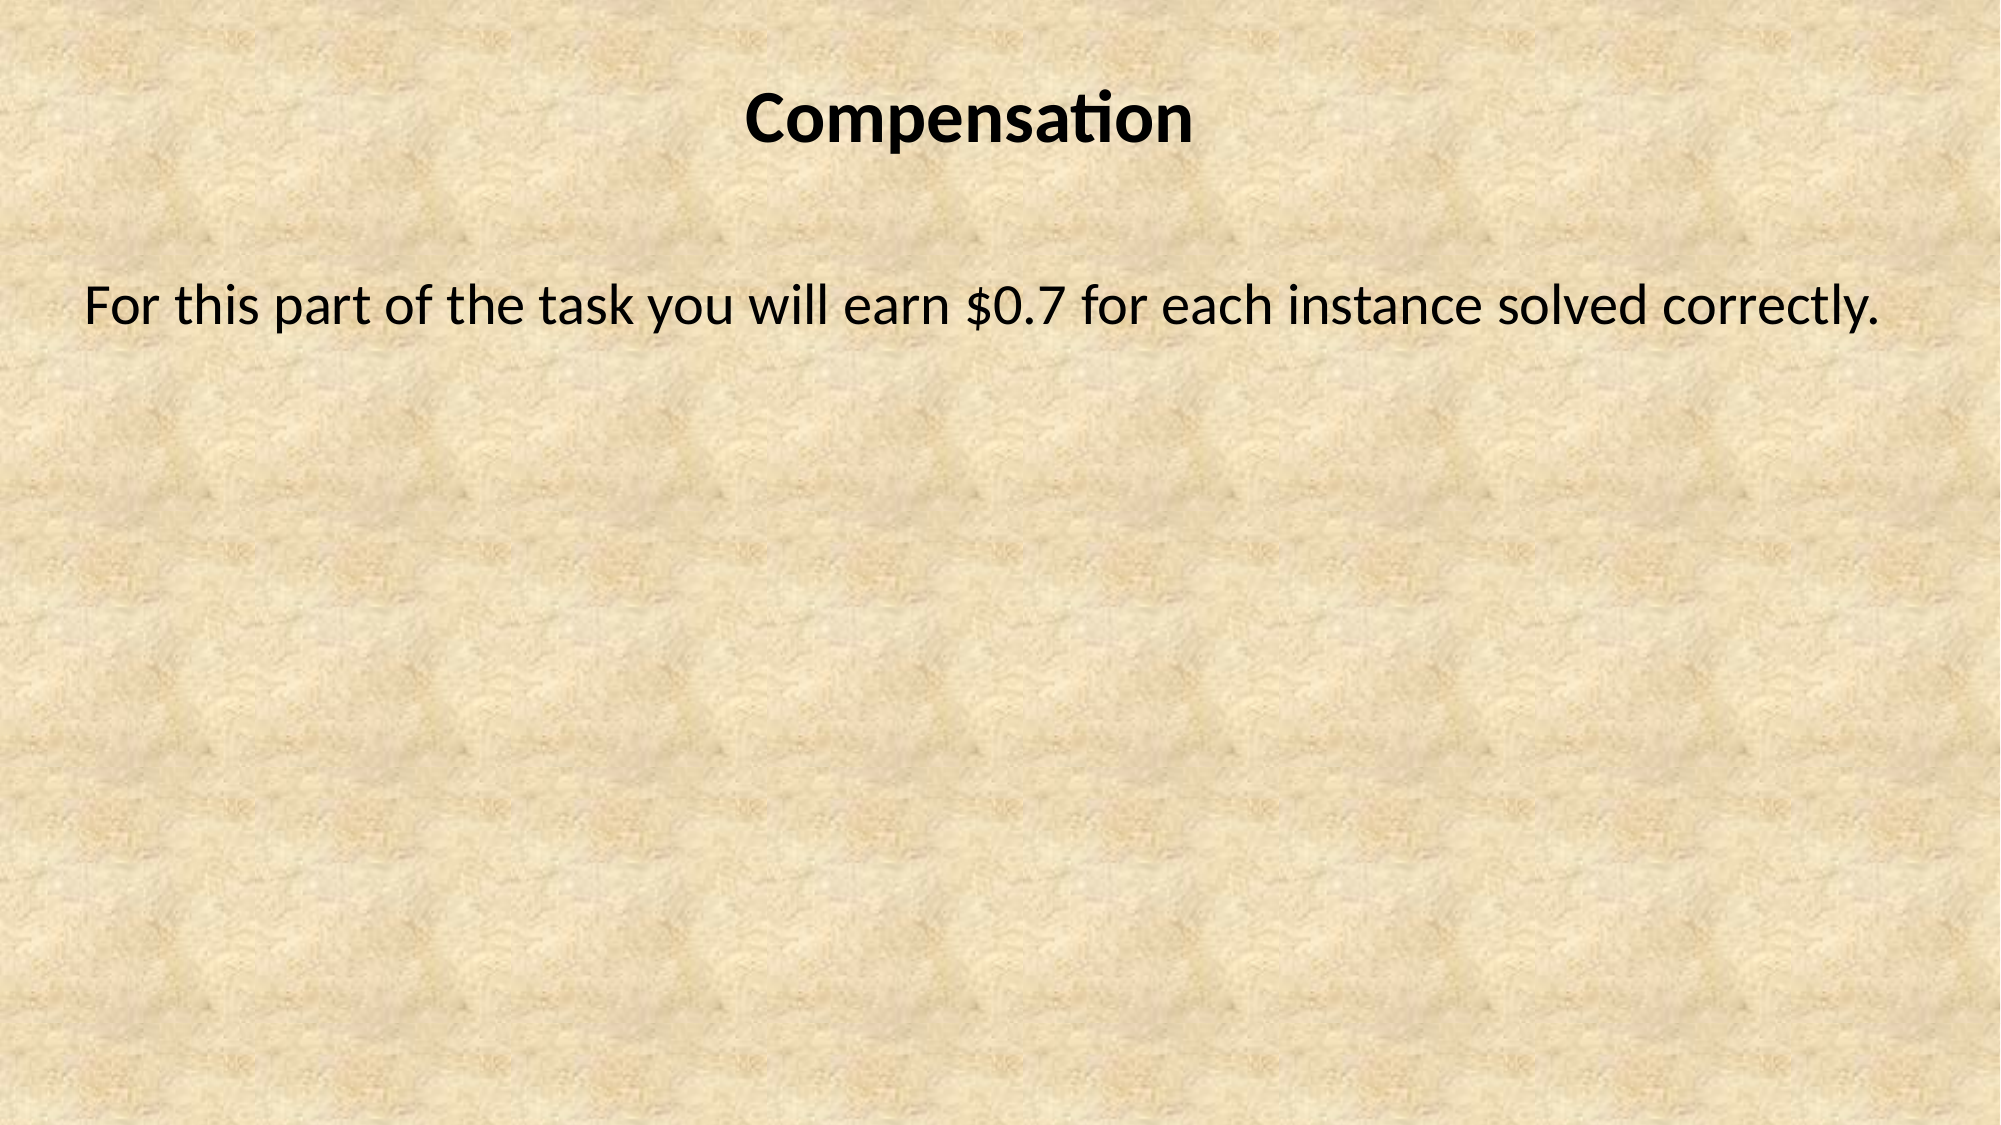

Compensation
For this part of the task you will earn $0.7 for each instance solved correctly.